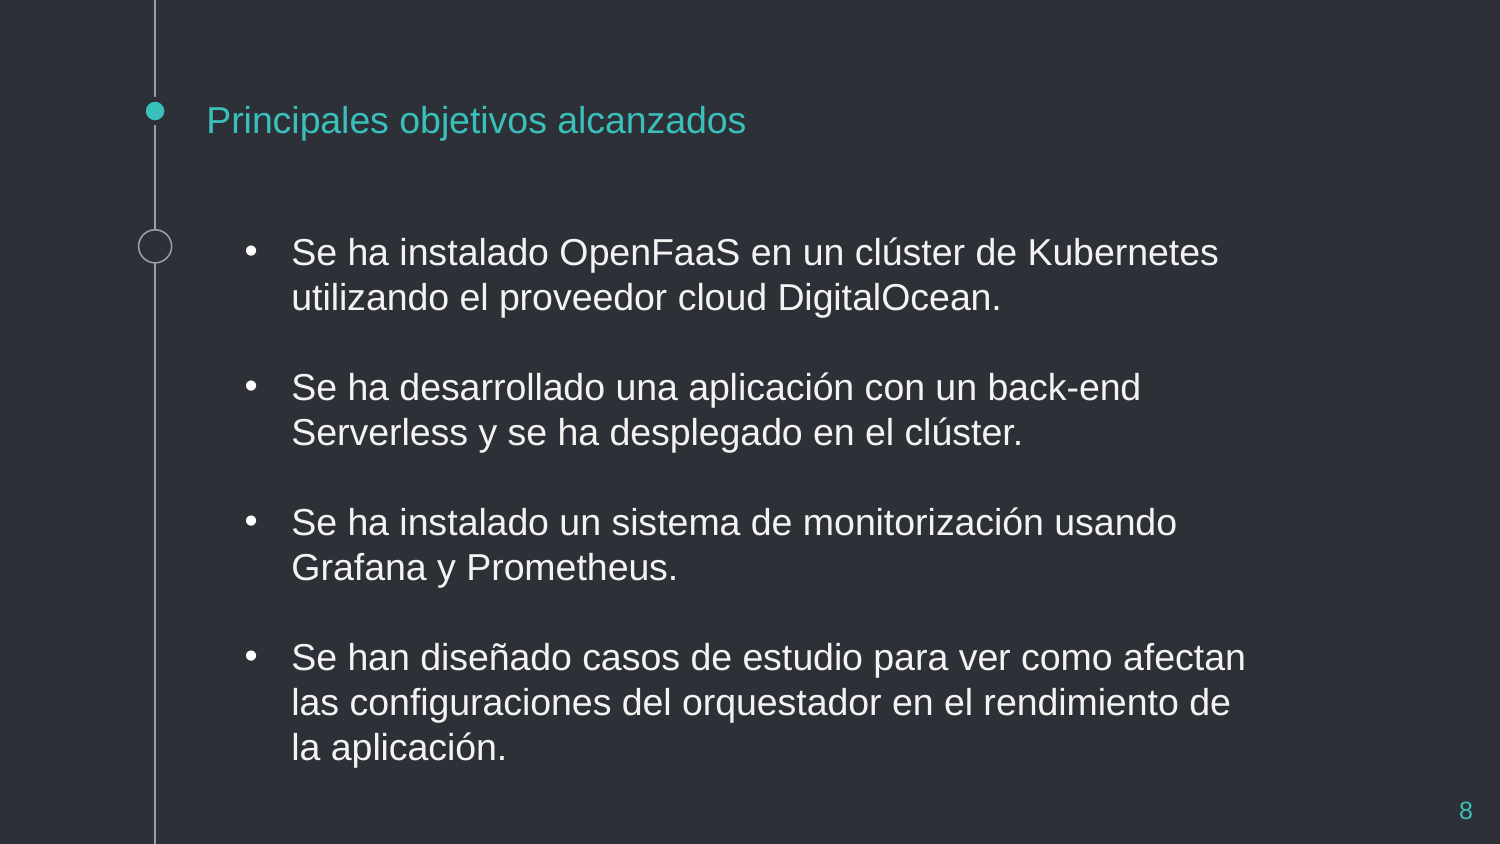

# Principales objetivos alcanzados
Se ha instalado OpenFaaS en un clúster de Kubernetes utilizando el proveedor cloud DigitalOcean.

Se ha desarrollado una aplicación con un back-end Serverless y se ha desplegado en el clúster.

Se ha instalado un sistema de monitorización usando Grafana y Prometheus.

Se han diseñado casos de estudio para ver como afectan las configuraciones del orquestador en el rendimiento de la aplicación.

8